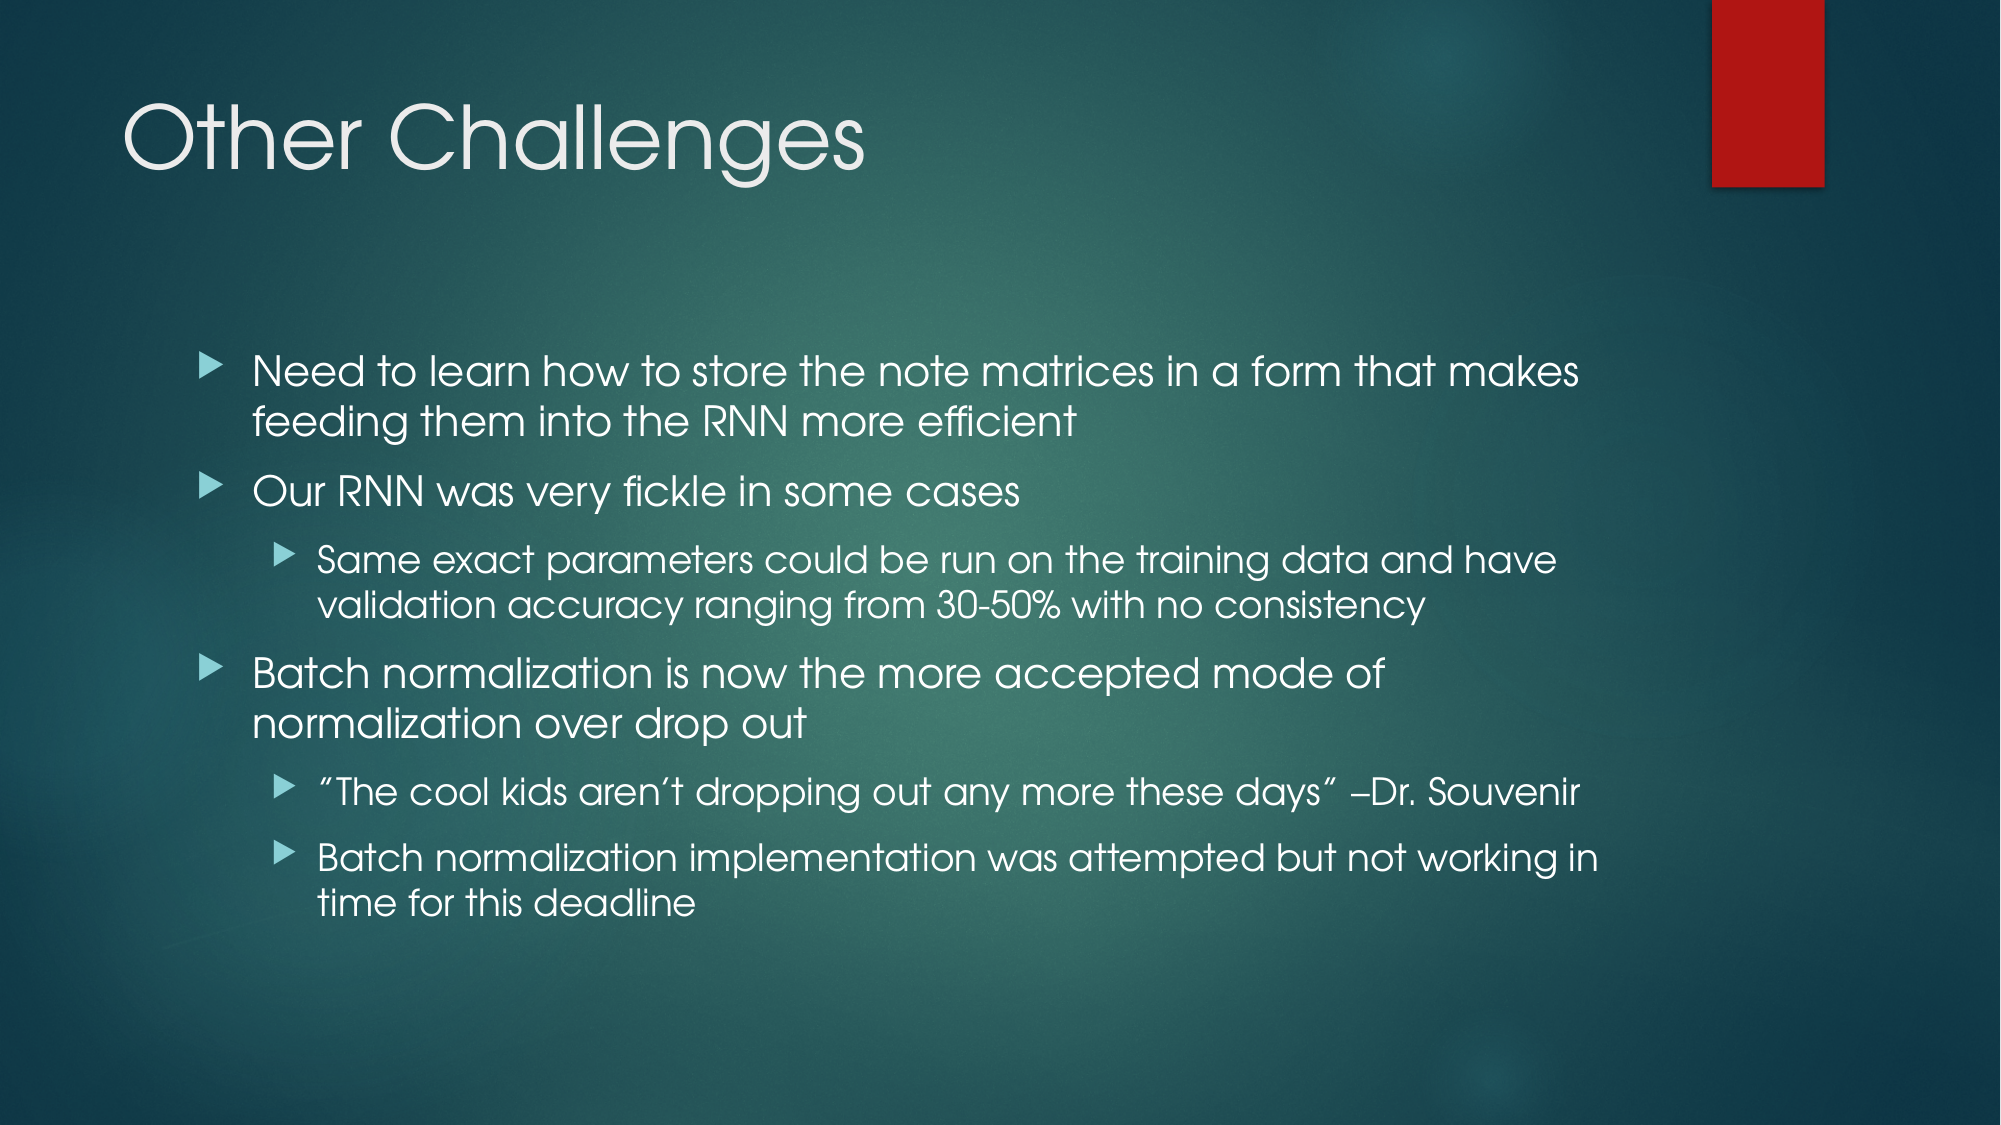

# Other Challenges
Need to learn how to store the note matrices in a form that makes feeding them into the RNN more efficient
Our RNN was very fickle in some cases
Same exact parameters could be run on the training data and have validation accuracy ranging from 30-50% with no consistency
Batch normalization is now the more accepted mode of normalization over drop out
”The cool kids aren’t dropping out any more these days” –Dr. Souvenir
Batch normalization implementation was attempted but not working in time for this deadline